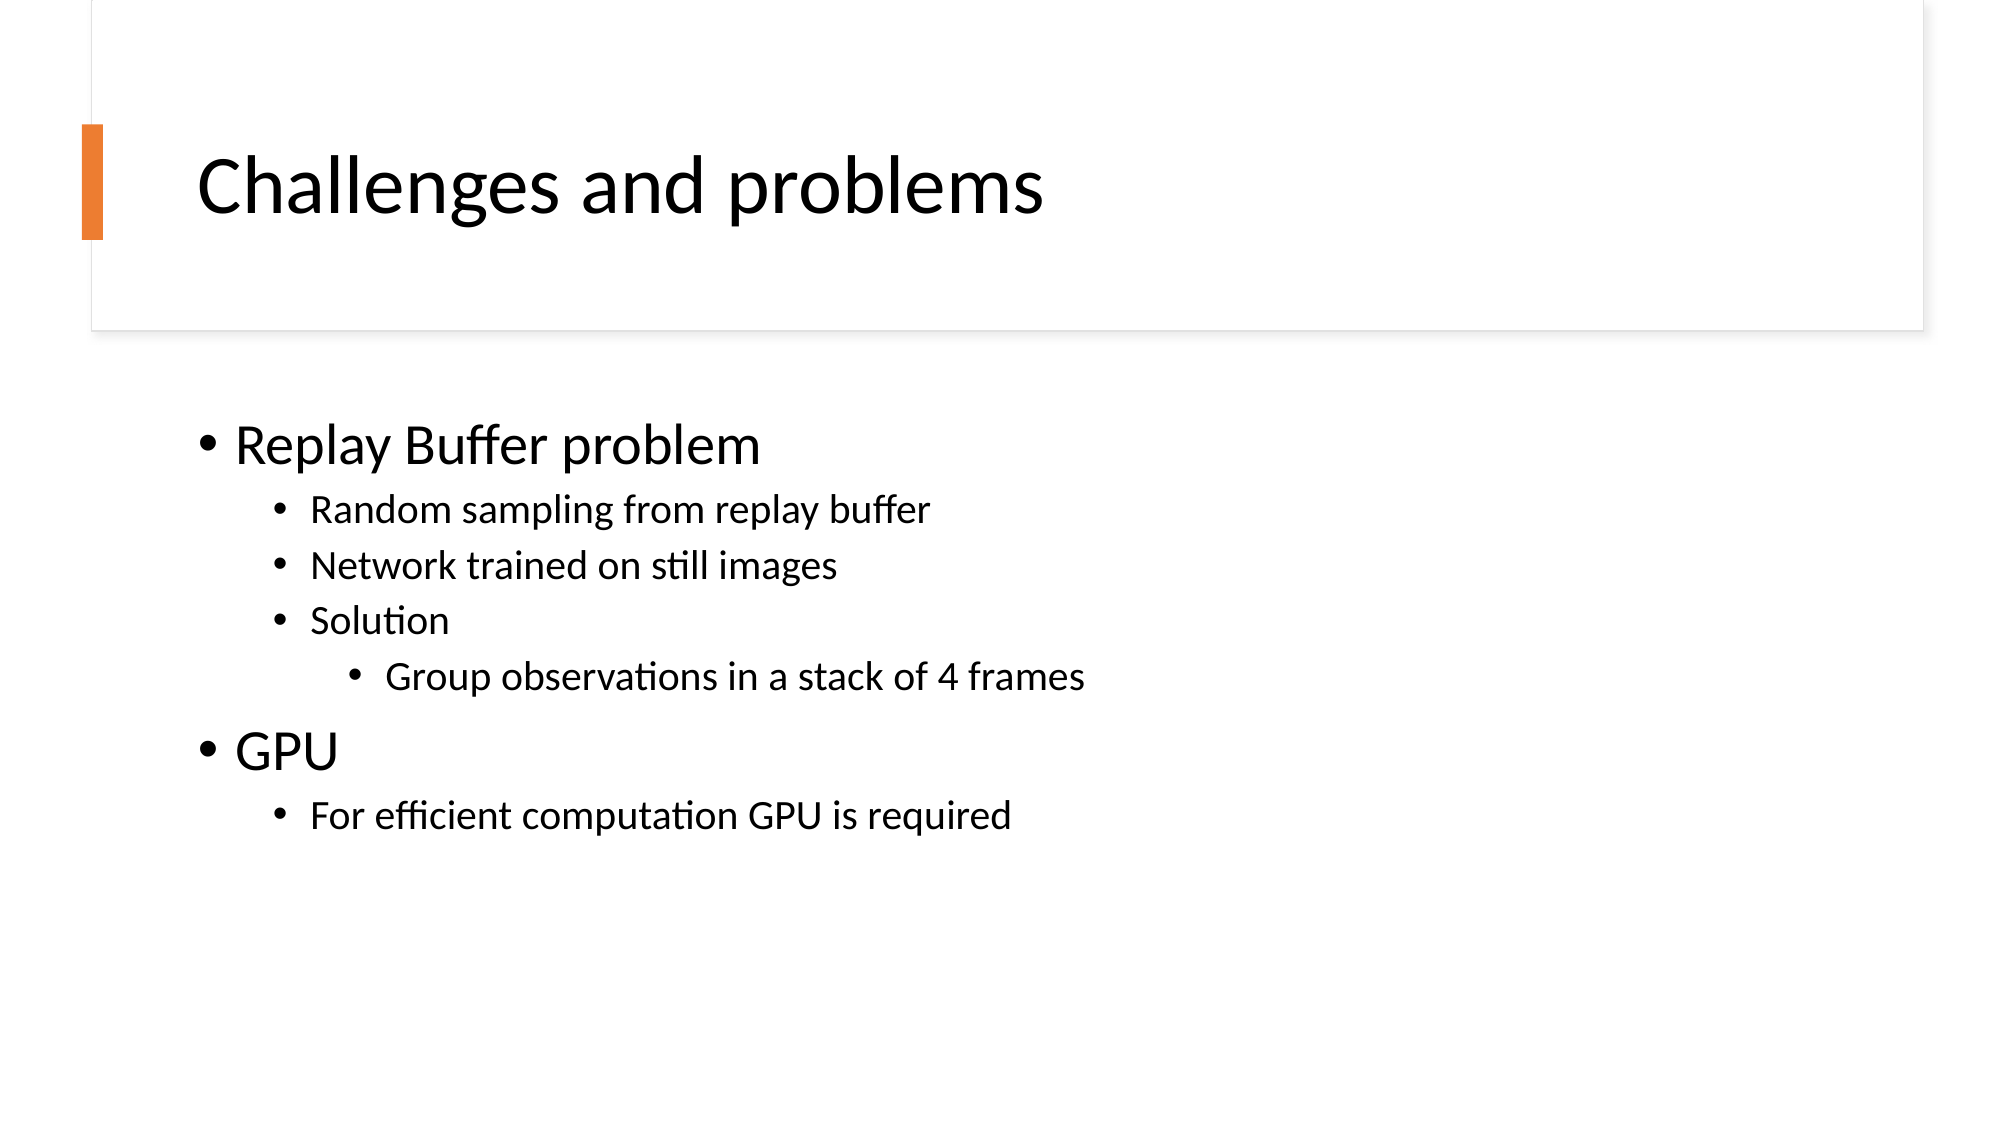

# Challenges and problems

Replay Buffer problem
Random sampling from replay buffer
Network trained on still images
Solution
Group observations in a stack of 4 frames
GPU
For efficient computation GPU is required